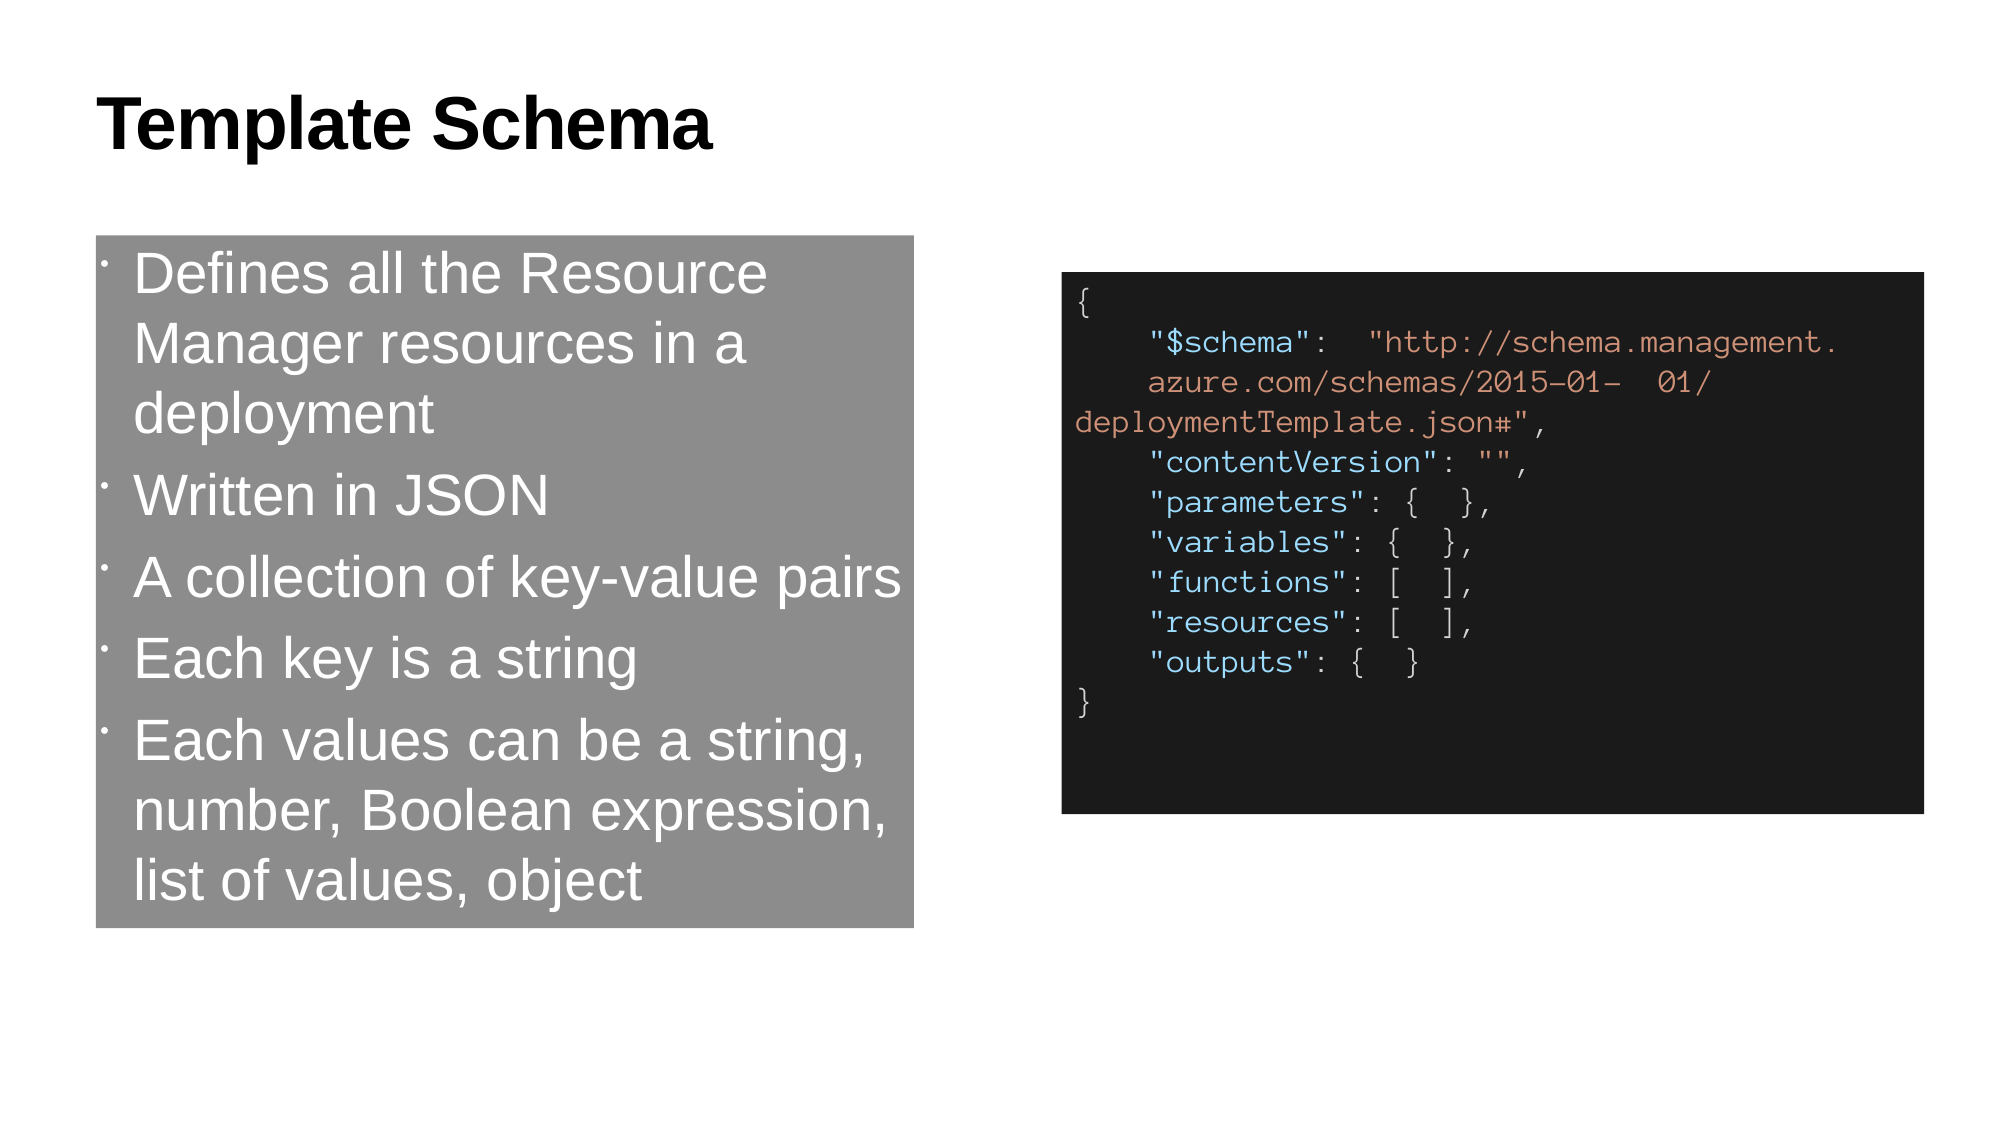

# Template Schema
Defines all the Resource Manager resources in a deployment
Written in JSON
A collection of key-value pairs
Each key is a string
Each values can be a string, number, Boolean expression, list of values, object
{
    "$schema":  "http://schema.management.
    azure.com/schemas/2015-01-  01/deploymentTemplate.json#",
    "contentVersion": "",
    "parameters": {  },
    "variables": {  },
    "functions": [  ],
    "resources": [  ],
    "outputs": {  }
}